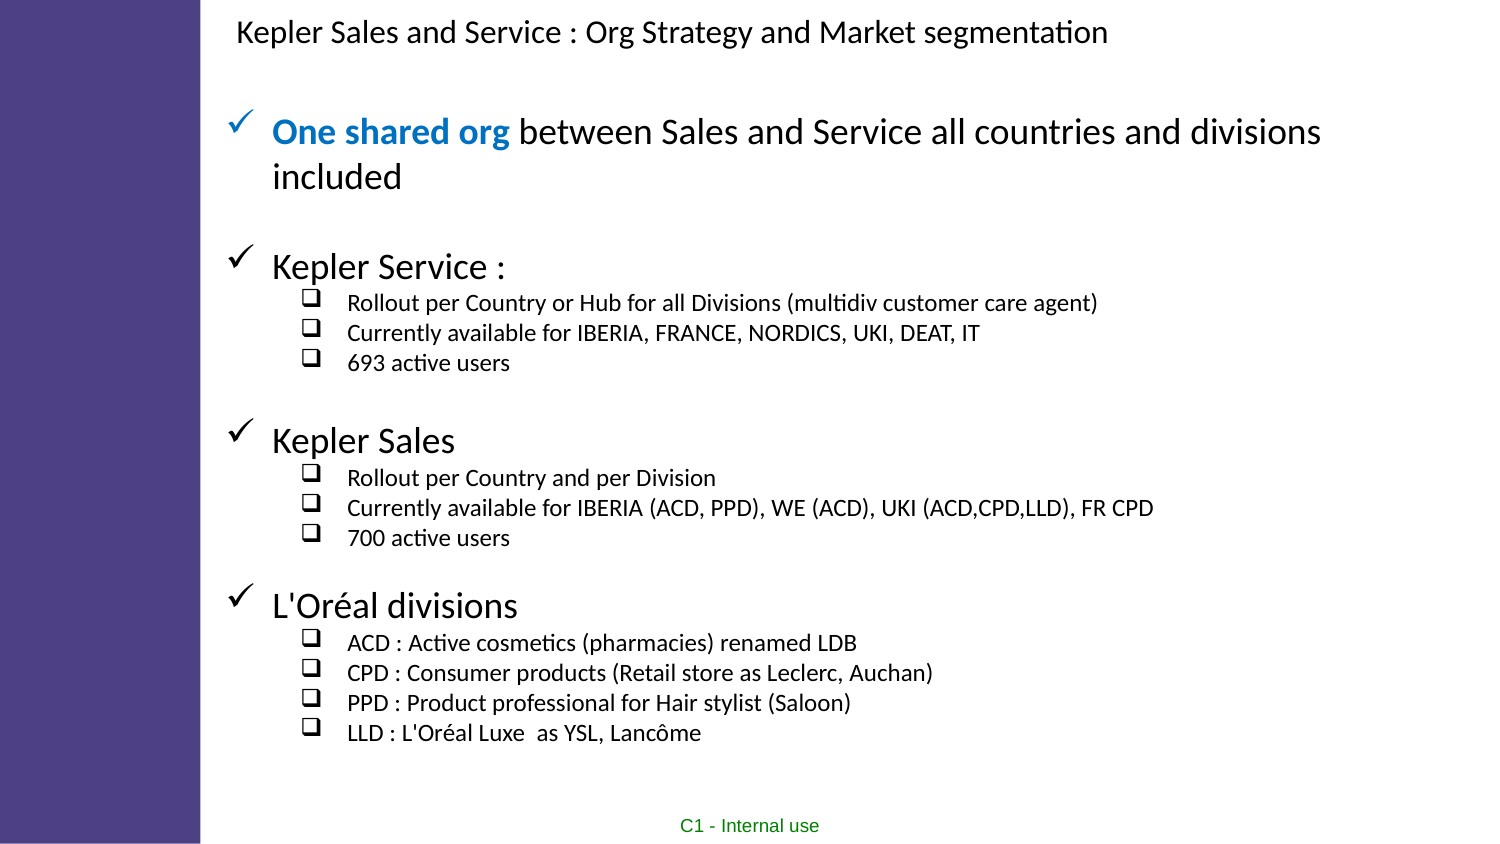

Kepler Sales and Service : Org Strategy and Market segmentation
CONCRETLY WHAT DOES IT DO ?
One shared org between Sales and Service all countries and divisions included

Kepler Service :
Rollout per Country or Hub for all Divisions (multidiv customer care agent)
Currently available for IBERIA, FRANCE, NORDICS, UKI, DEAT, IT
693 active users

Kepler Sales
Rollout per Country and per Division
Currently available for IBERIA (ACD, PPD), WE (ACD), UKI (ACD,CPD,LLD), FR CPD
700 active users

L'Oréal divisions
ACD : Active cosmetics (pharmacies) renamed LDB
CPD : Consumer products (Retail store as Leclerc, Auchan)
PPD : Product professional for Hair stylist (Saloon)
LLD : L'Oréal Luxe  as YSL, Lancôme